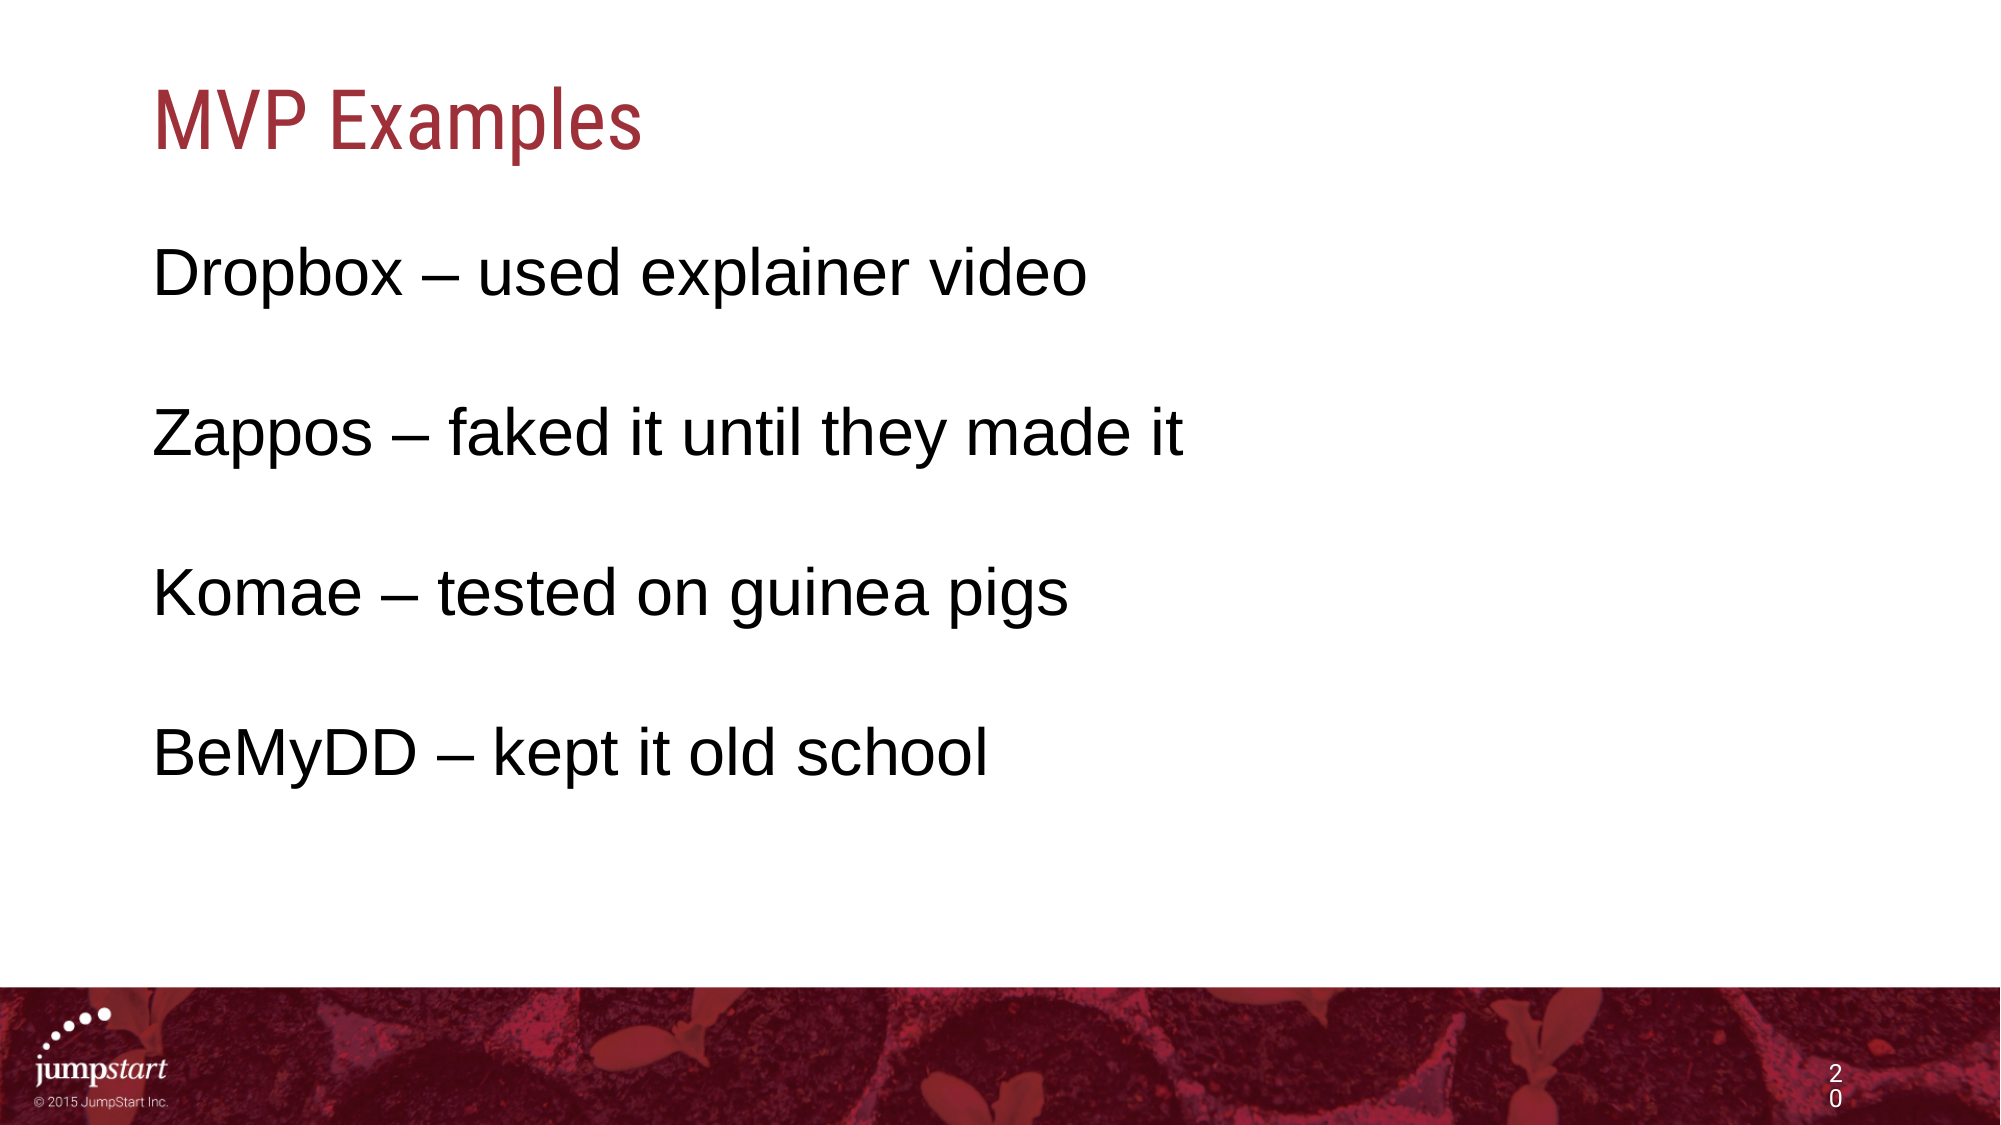

# MVP Examples
Dropbox – used explainer video

Zappos – faked it until they made it

Komae – tested on guinea pigs

BeMyDD – kept it old school

20